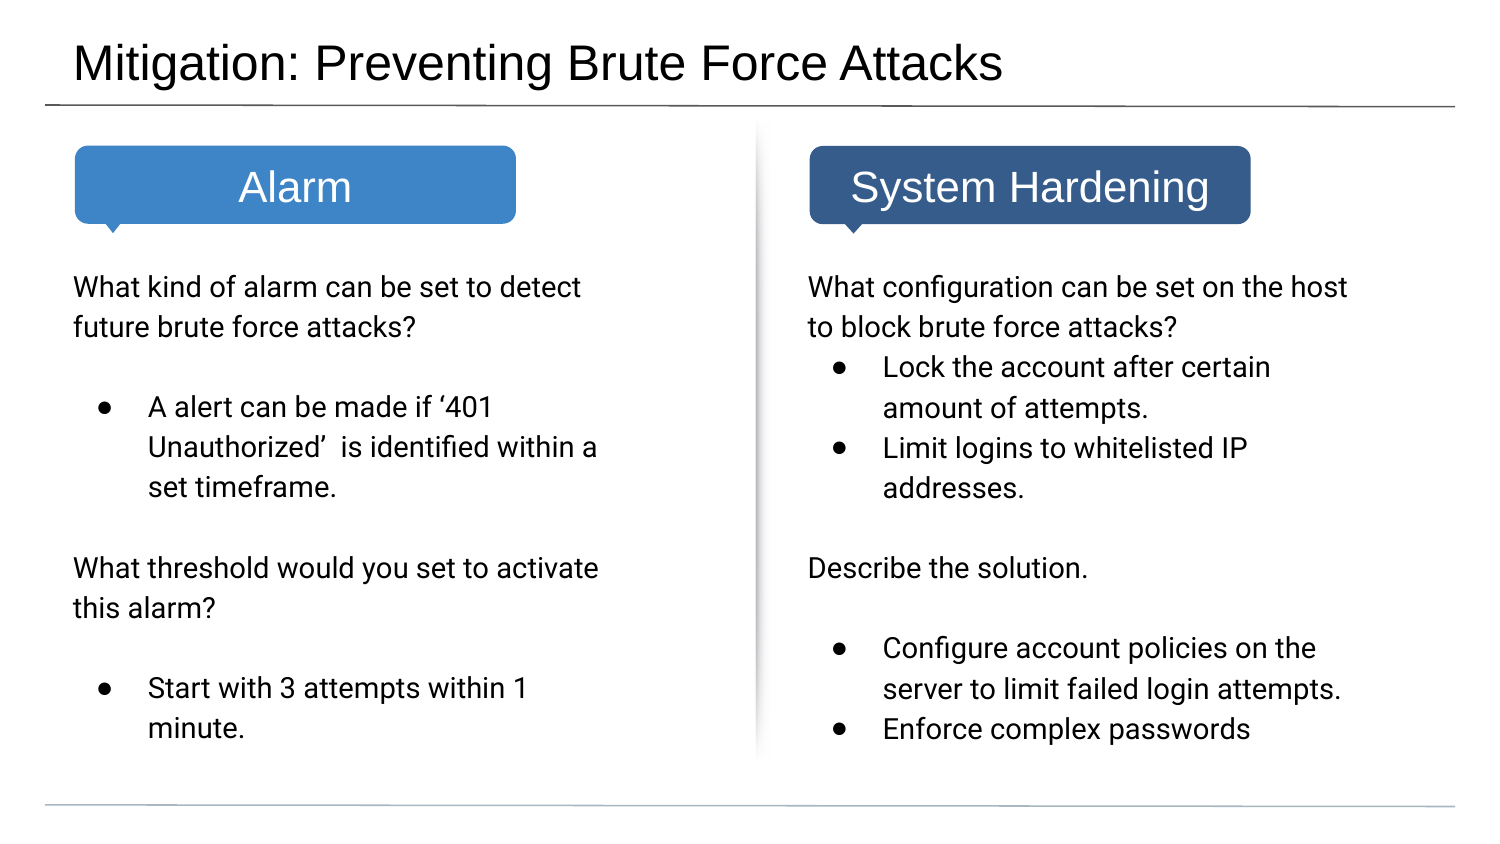

# Mitigation: Preventing Brute Force Attacks
What kind of alarm can be set to detect future brute force attacks?

A alert can be made if ‘401 Unauthorized’  is identified within a set timeframe.

What threshold would you set to activate this alarm?

Start with 3 attempts within 1 minute.
What configuration can be set on the host to block brute force attacks?
Lock the account after certain amount of attempts.
Limit logins to whitelisted IP addresses.

Describe the solution.

Configure account policies on the server to limit failed login attempts.
Enforce complex passwords